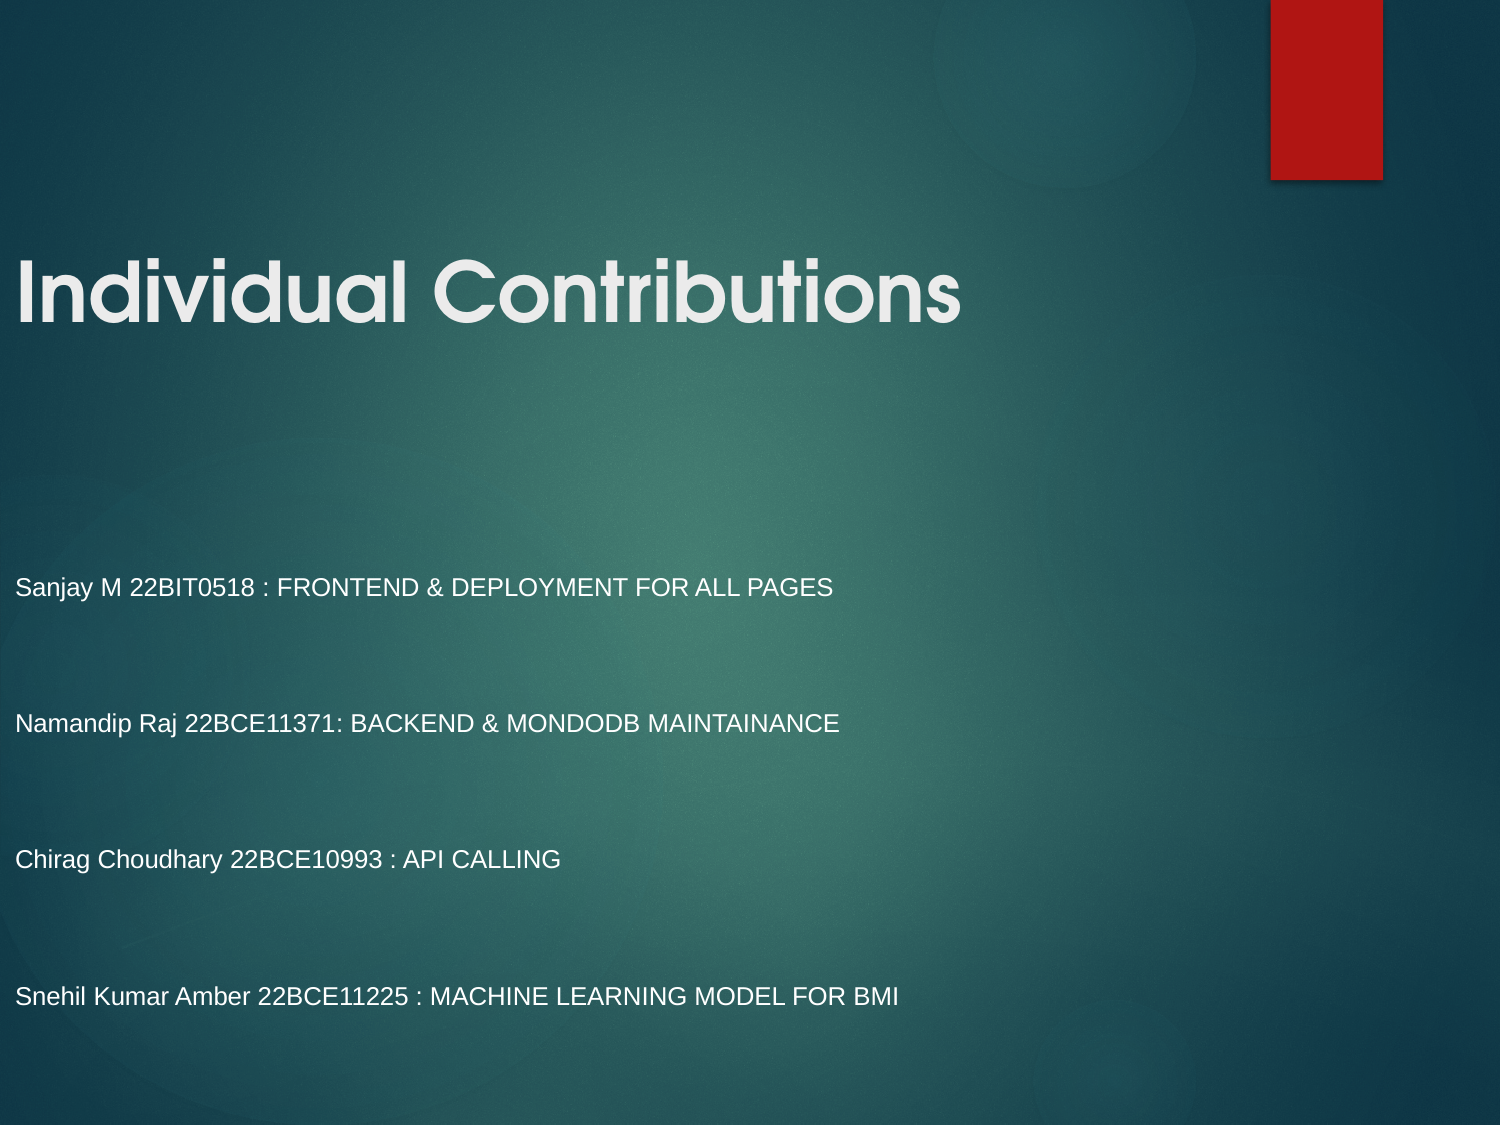

Individual Contributions

Sanjay M 22BIT0518 : FRONTEND & DEPLOYMENT FOR ALL PAGES

Namandip Raj 22BCE11371: BACKEND & MONDODB MAINTAINANCE

Chirag Choudhary 22BCE10993 : API CALLING

Snehil Kumar Amber 22BCE11225 : MACHINE LEARNING MODEL FOR BMI